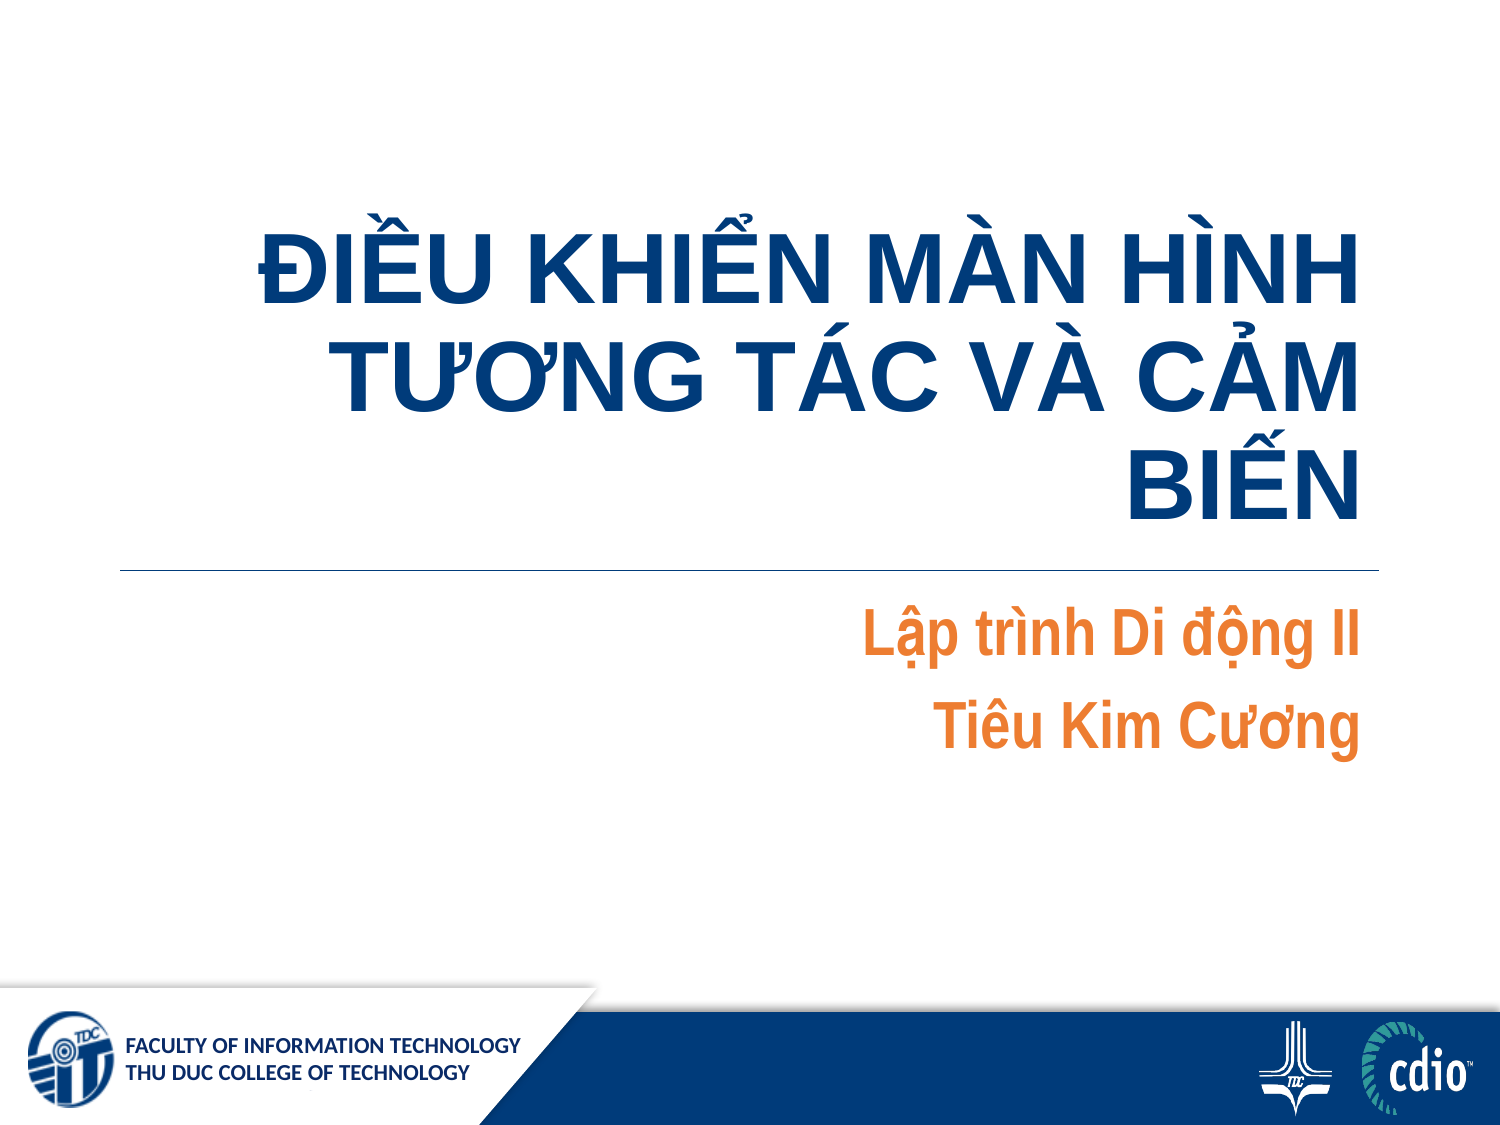

# ĐIỀU KHIỂN MÀN HÌNH TƯƠNG TÁC VÀ CẢM BIẾN
Lập trình Di động II
Tiêu Kim Cương